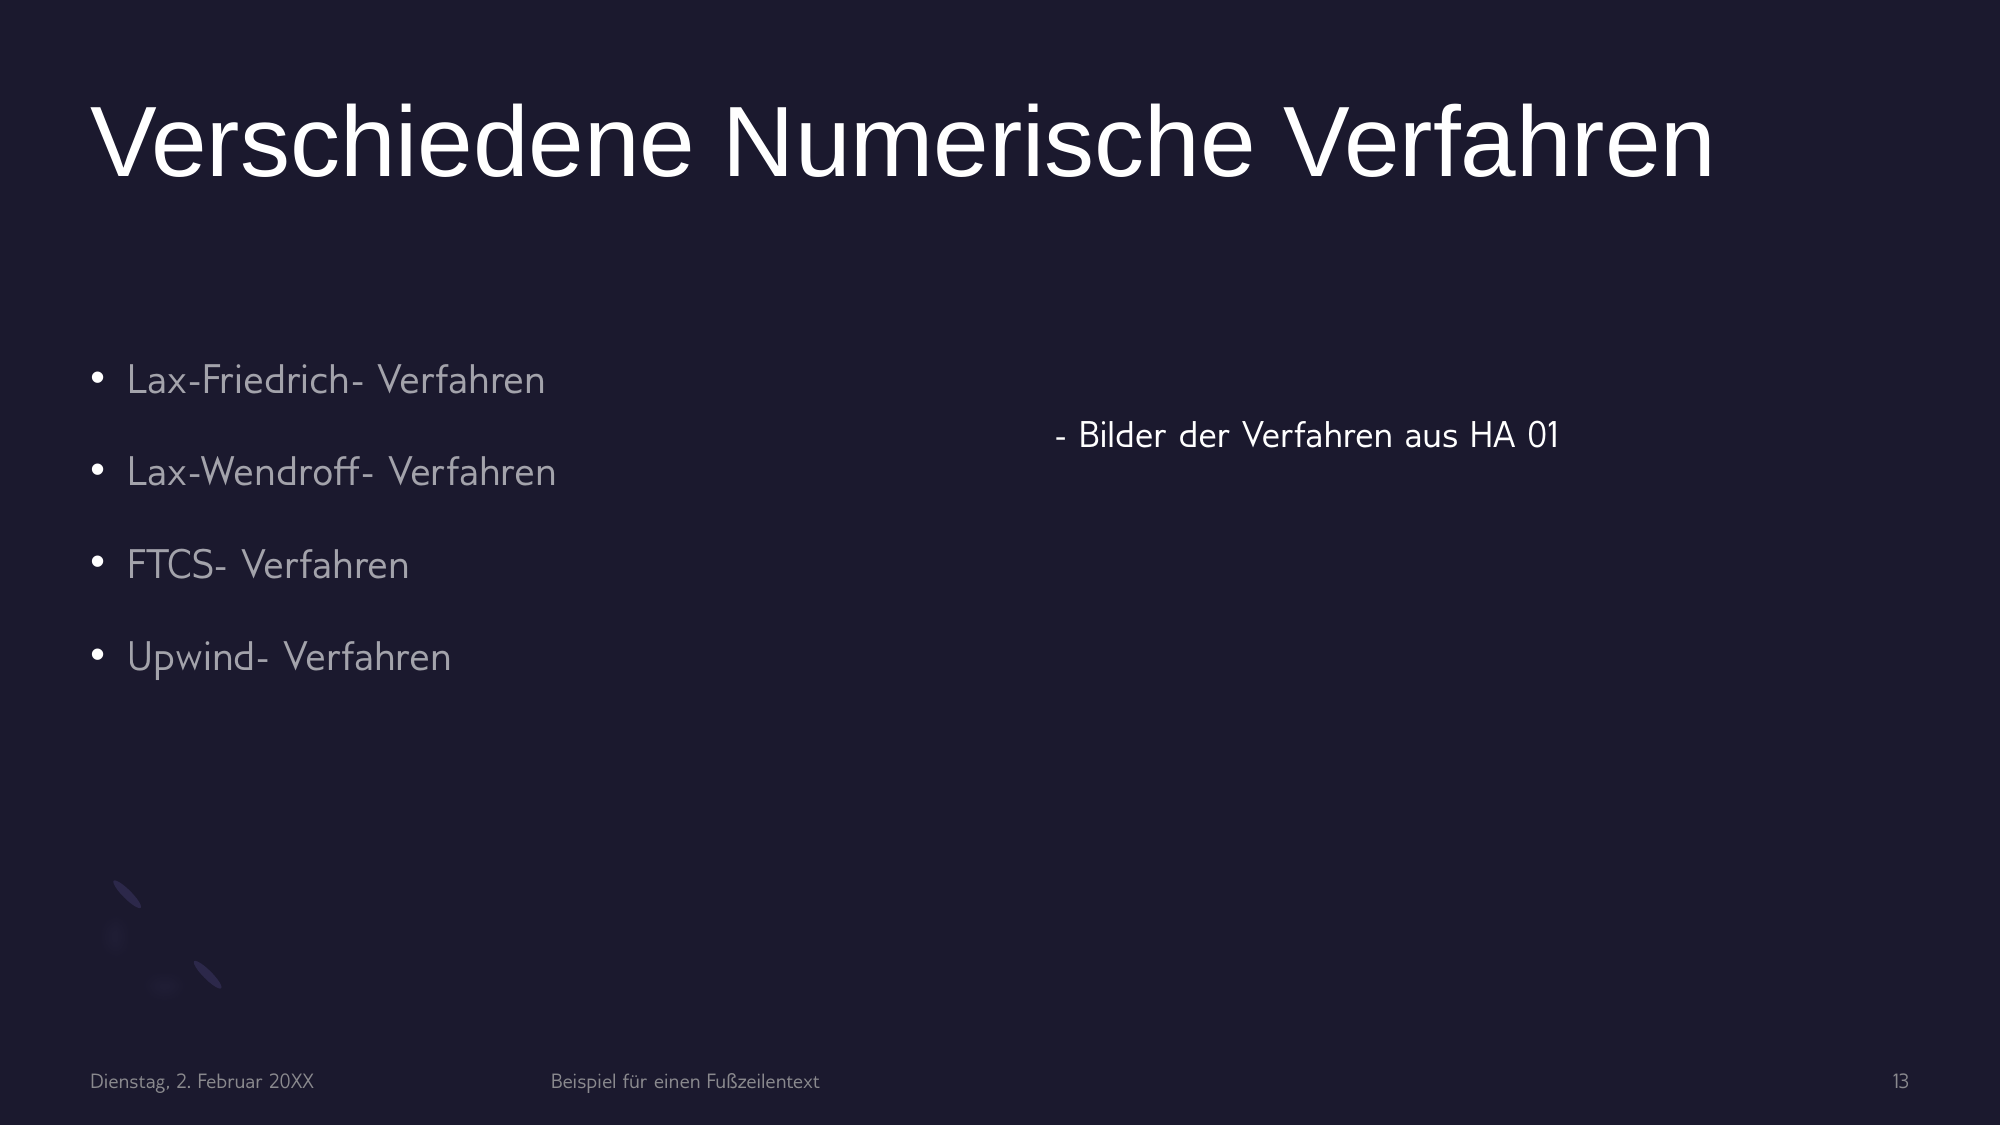

# Verschiedene Numerische Verfahren
Lax-Friedrich- Verfahren
Lax-Wendroff- Verfahren
FTCS- Verfahren
Upwind- Verfahren
- Bilder der Verfahren aus HA 01
Dienstag, 2. Februar 20XX
Beispiel für einen Fußzeilentext
13